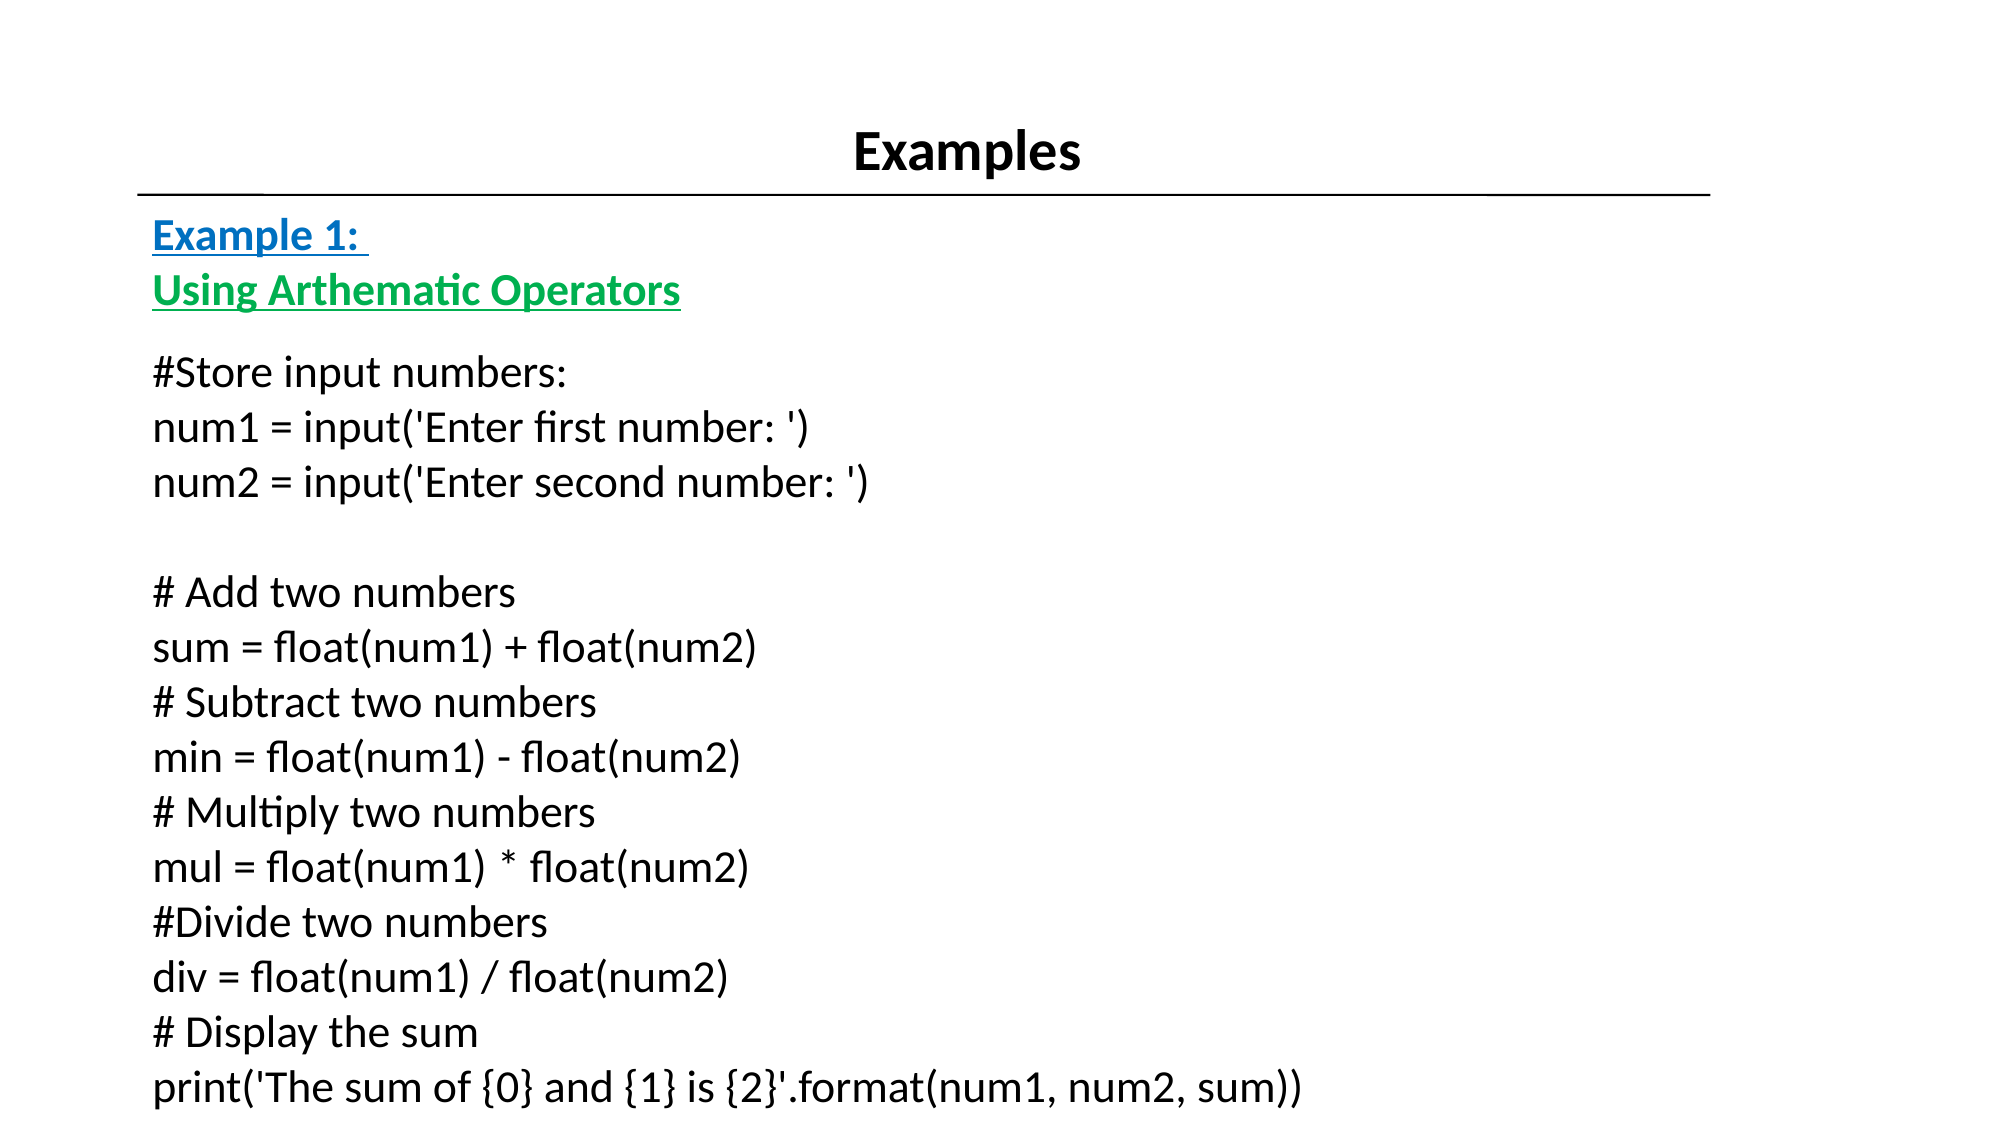

Examples
Example 1:
Using Arthematic Operators
#Store input numbers:
num1 = input('Enter first number: ')
num2 = input('Enter second number: ')

# Add two numbers
sum = float(num1) + float(num2)
# Subtract two numbers
min = float(num1) - float(num2)
# Multiply two numbers
mul = float(num1) * float(num2)
#Divide two numbers
div = float(num1) / float(num2)
# Display the sum
print('The sum of {0} and {1} is {2}'.format(num1, num2, sum))